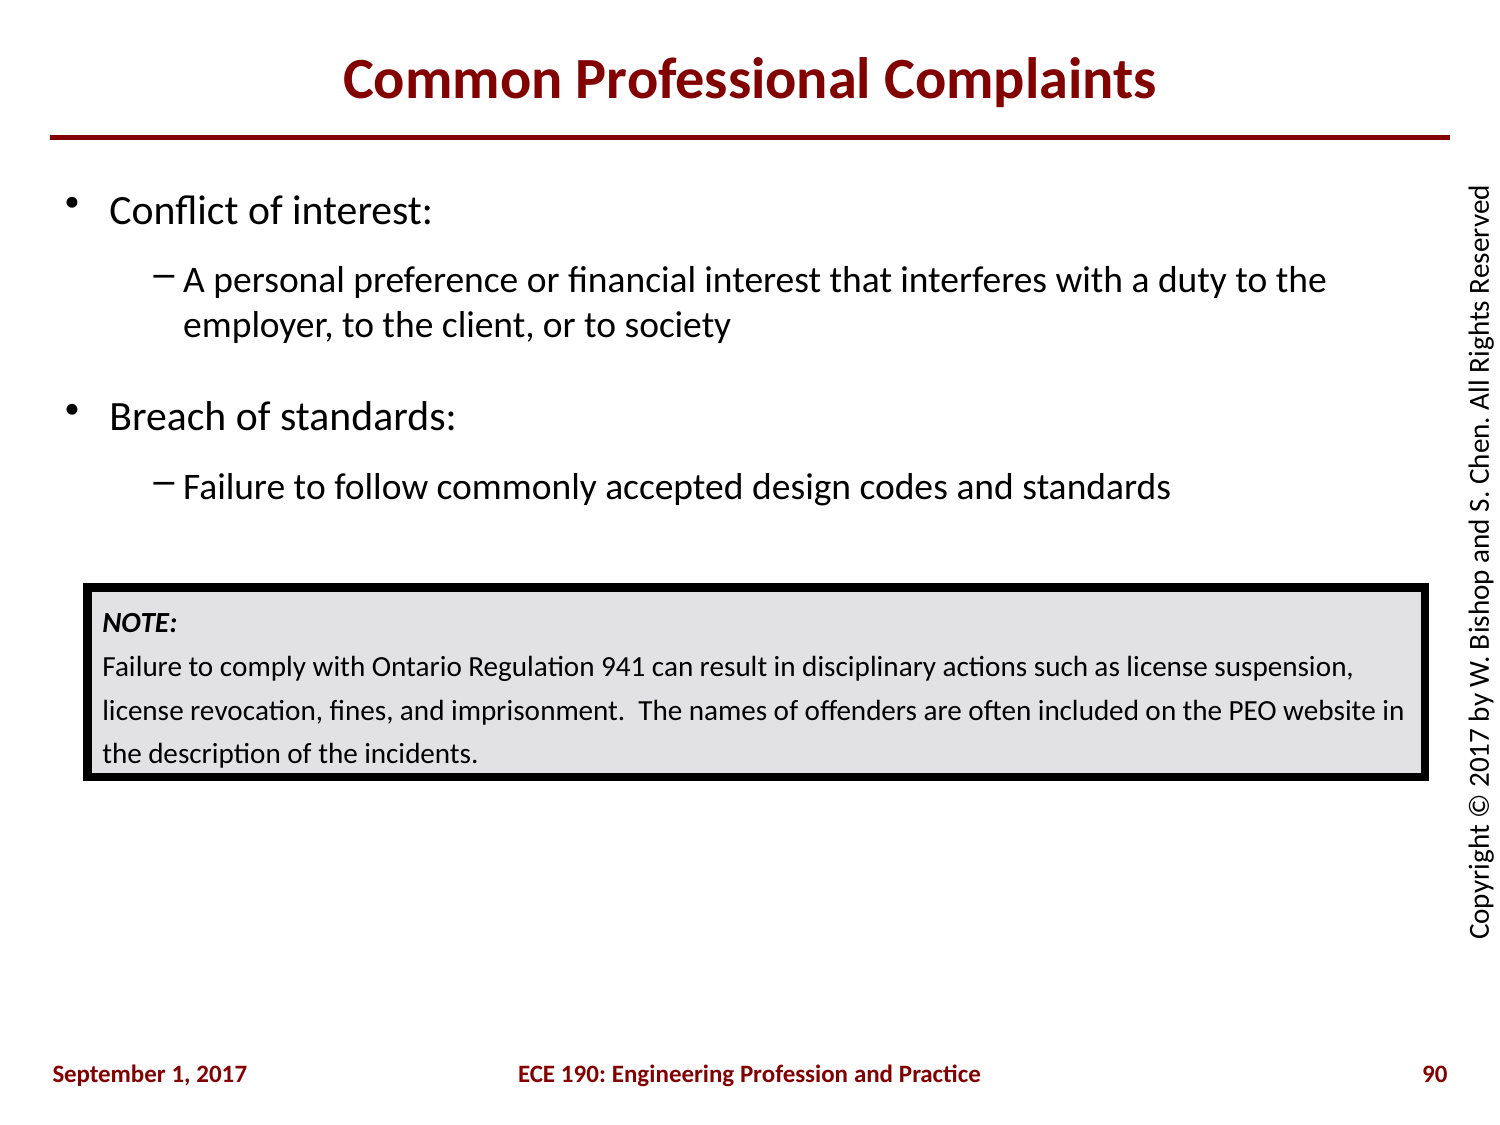

# Common Professional Complaints
Conflict of interest:
A personal preference or financial interest that interferes with a duty to the employer, to the client, or to society
Breach of standards:
Failure to follow commonly accepted design codes and standards

NOTE:
Failure to comply with Ontario Regulation 941 can result in disciplinary actions such as license suspension, license revocation, fines, and imprisonment.  The names of offenders are often included on the PEO website in the description of the incidents.
September 1, 2017
ECE 190: Engineering Profession and Practice
90